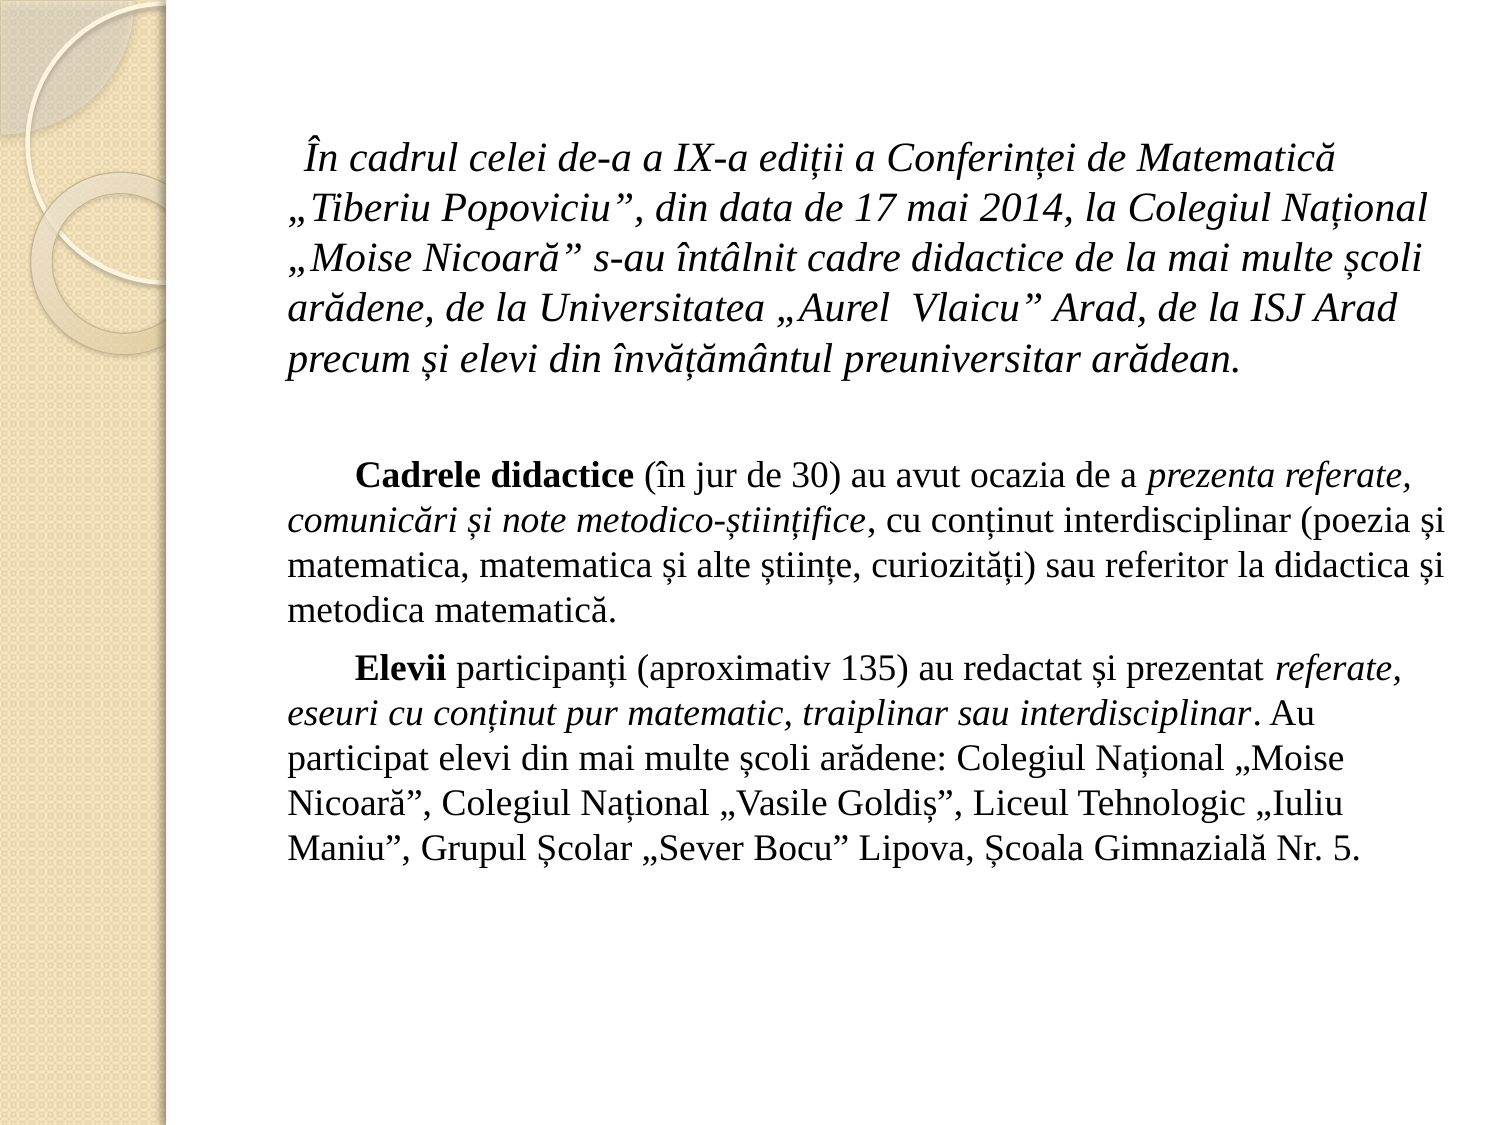

În cadrul celei de-a a IX-a ediții a Conferinței de Matematică „Tiberiu Popoviciu”, din data de 17 mai 2014, la Colegiul Național „Moise Nicoară” s-au întâlnit cadre didactice de la mai multe școli arădene, de la Universitatea „Aurel  Vlaicu” Arad, de la ISJ Arad precum și elevi din învățământul preuniversitar arădean.

            Cadrele didactice (în jur de 30) au avut ocazia de a prezenta referate, comunicări și note metodico-științifice, cu conținut interdisciplinar (poezia și matematica, matematica și alte științe, curiozități) sau referitor la didactica și metodica matematică.
            Elevii participanți (aproximativ 135) au redactat și prezentat referate, eseuri cu conținut pur matematic, traiplinar sau interdisciplinar. Au participat elevi din mai multe școli arădene: Colegiul Național „Moise Nicoară”, Colegiul Național „Vasile Goldiș”, Liceul Tehnologic „Iuliu Maniu”, Grupul Școlar „Sever Bocu” Lipova, Școala Gimnazială Nr. 5.